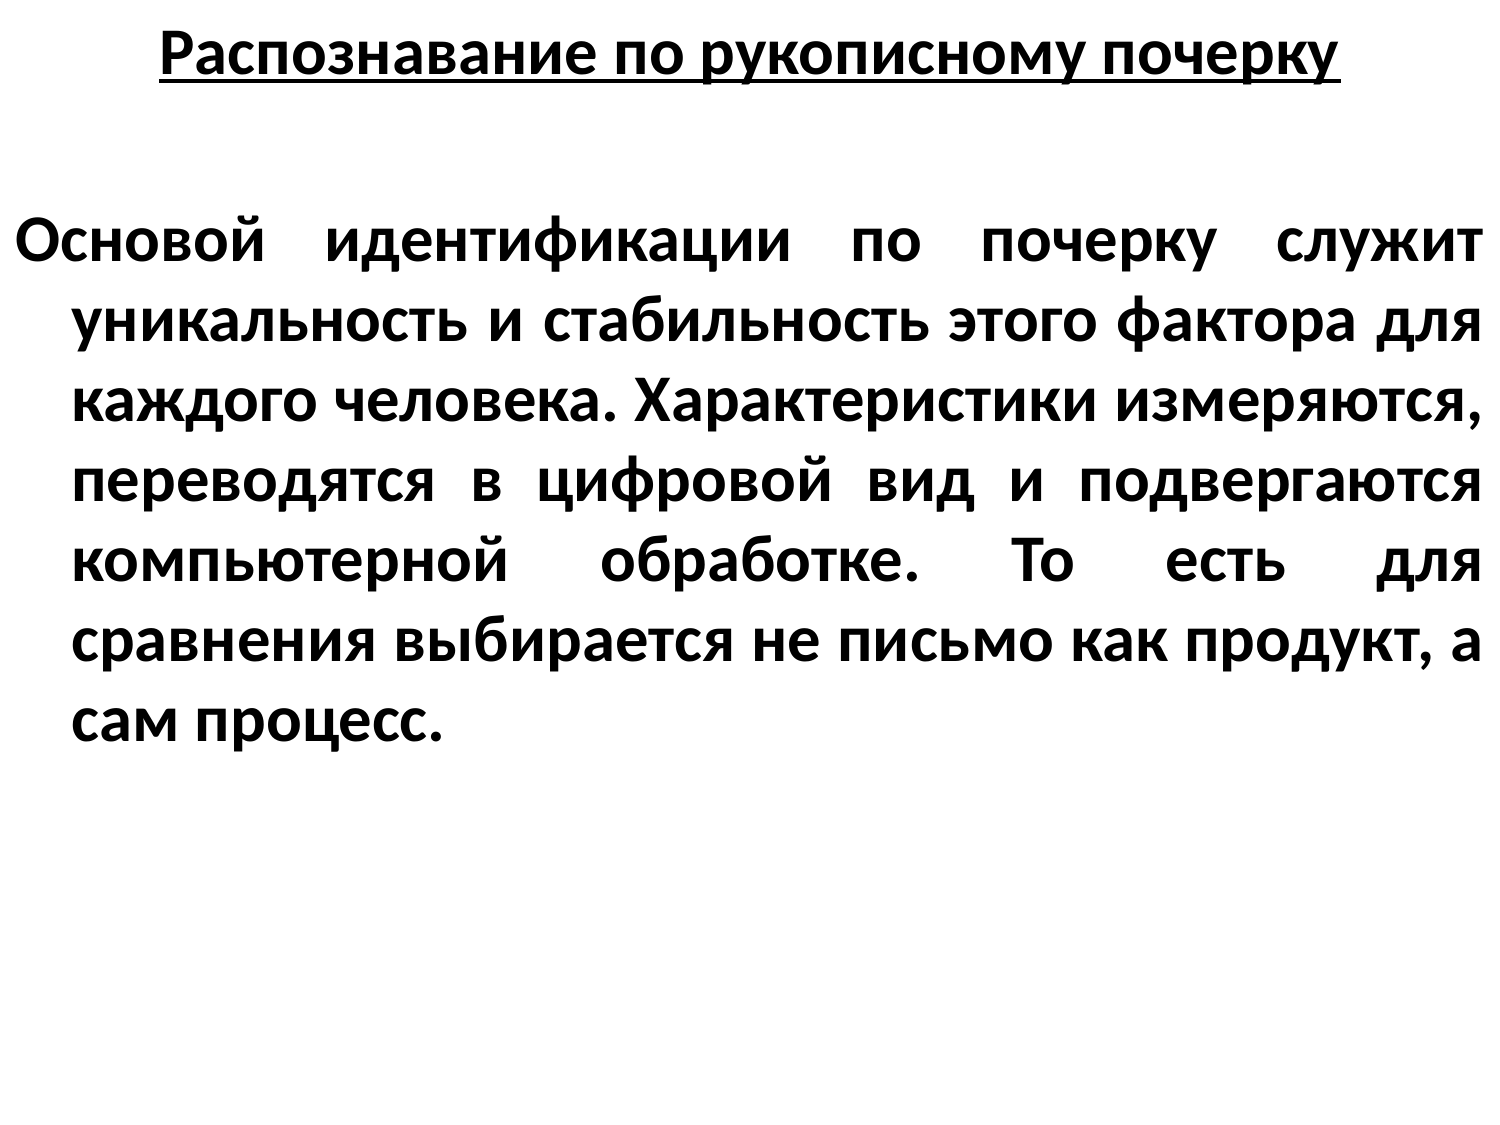

Распознавание по рукописному почерку

Основой идентификации по почерку служит уникальность и стабильность этого фактора для каждого человека. Характеристики измеряются, переводятся в цифровой вид и подвергаются компьютерной обработке. То есть для сравнения выбирается не письмо как продукт, а сам процесс.